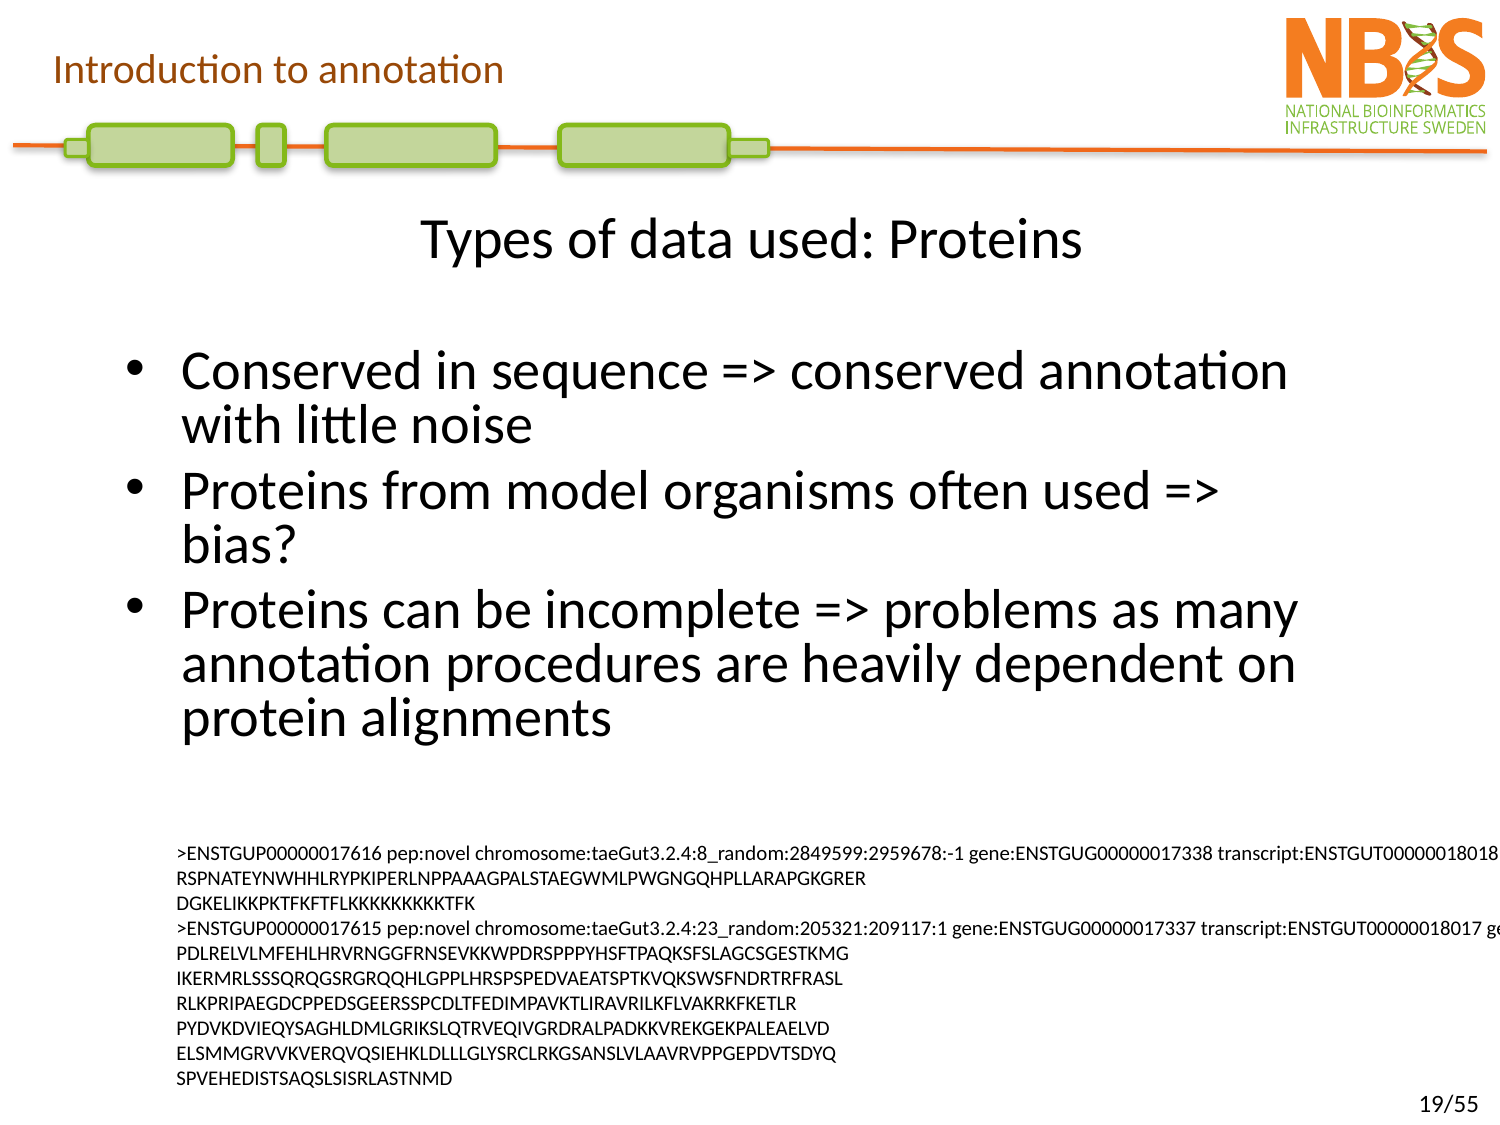

Introduction to annotation
Types of data used: Proteins
Conserved in sequence => conserved annotation with little noise
Proteins from model organisms often used => bias?
Proteins can be incomplete => problems as many annotation procedures are heavily dependent on protein alignments

>ENSTGUP00000017616 pep:novel chromosome:taeGut3.2.4:8_random:2849599:2959678:-1 gene:ENSTGUG00000017338 transcript:ENSTGUT00000018018 gene_biotype:protein_coding transcript_biotype:protein_coding
RSPNATEYNWHHLRYPKIPERLNPPAAAGPALSTAEGWMLPWGNGQHPLLARAPGKGRER
DGKELIKKPKTFKFTFLKKKKKKKKKTFK
>ENSTGUP00000017615 pep:novel chromosome:taeGut3.2.4:23_random:205321:209117:1 gene:ENSTGUG00000017337 transcript:ENSTGUT00000018017 gene_biotype:protein_coding transcript_biotype:protein_coding
PDLRELVLMFEHLHRVRNGGFRNSEVKKWPDRSPPPYHSFTPAQKSFSLAGCSGESTKMG
IKERMRLSSSQRQGSRGRQQHLGPPLHRSPSPEDVAEATSPTKVQKSWSFNDRTRFRASL
RLKPRIPAEGDCPPEDSGEERSSPCDLTFEDIMPAVKTLIRAVRILKFLVAKRKFKETLR
PYDVKDVIEQYSAGHLDMLGRIKSLQTRVEQIVGRDRALPADKKVREKGEKPALEAELVD
ELSMMGRVVKVERQVQSIEHKLDLLLGLYSRCLRKGSANSLVLAAVRVPPGEPDVTSDYQ
SPVEHEDISTSAQSLSISRLASTNMD
19/55